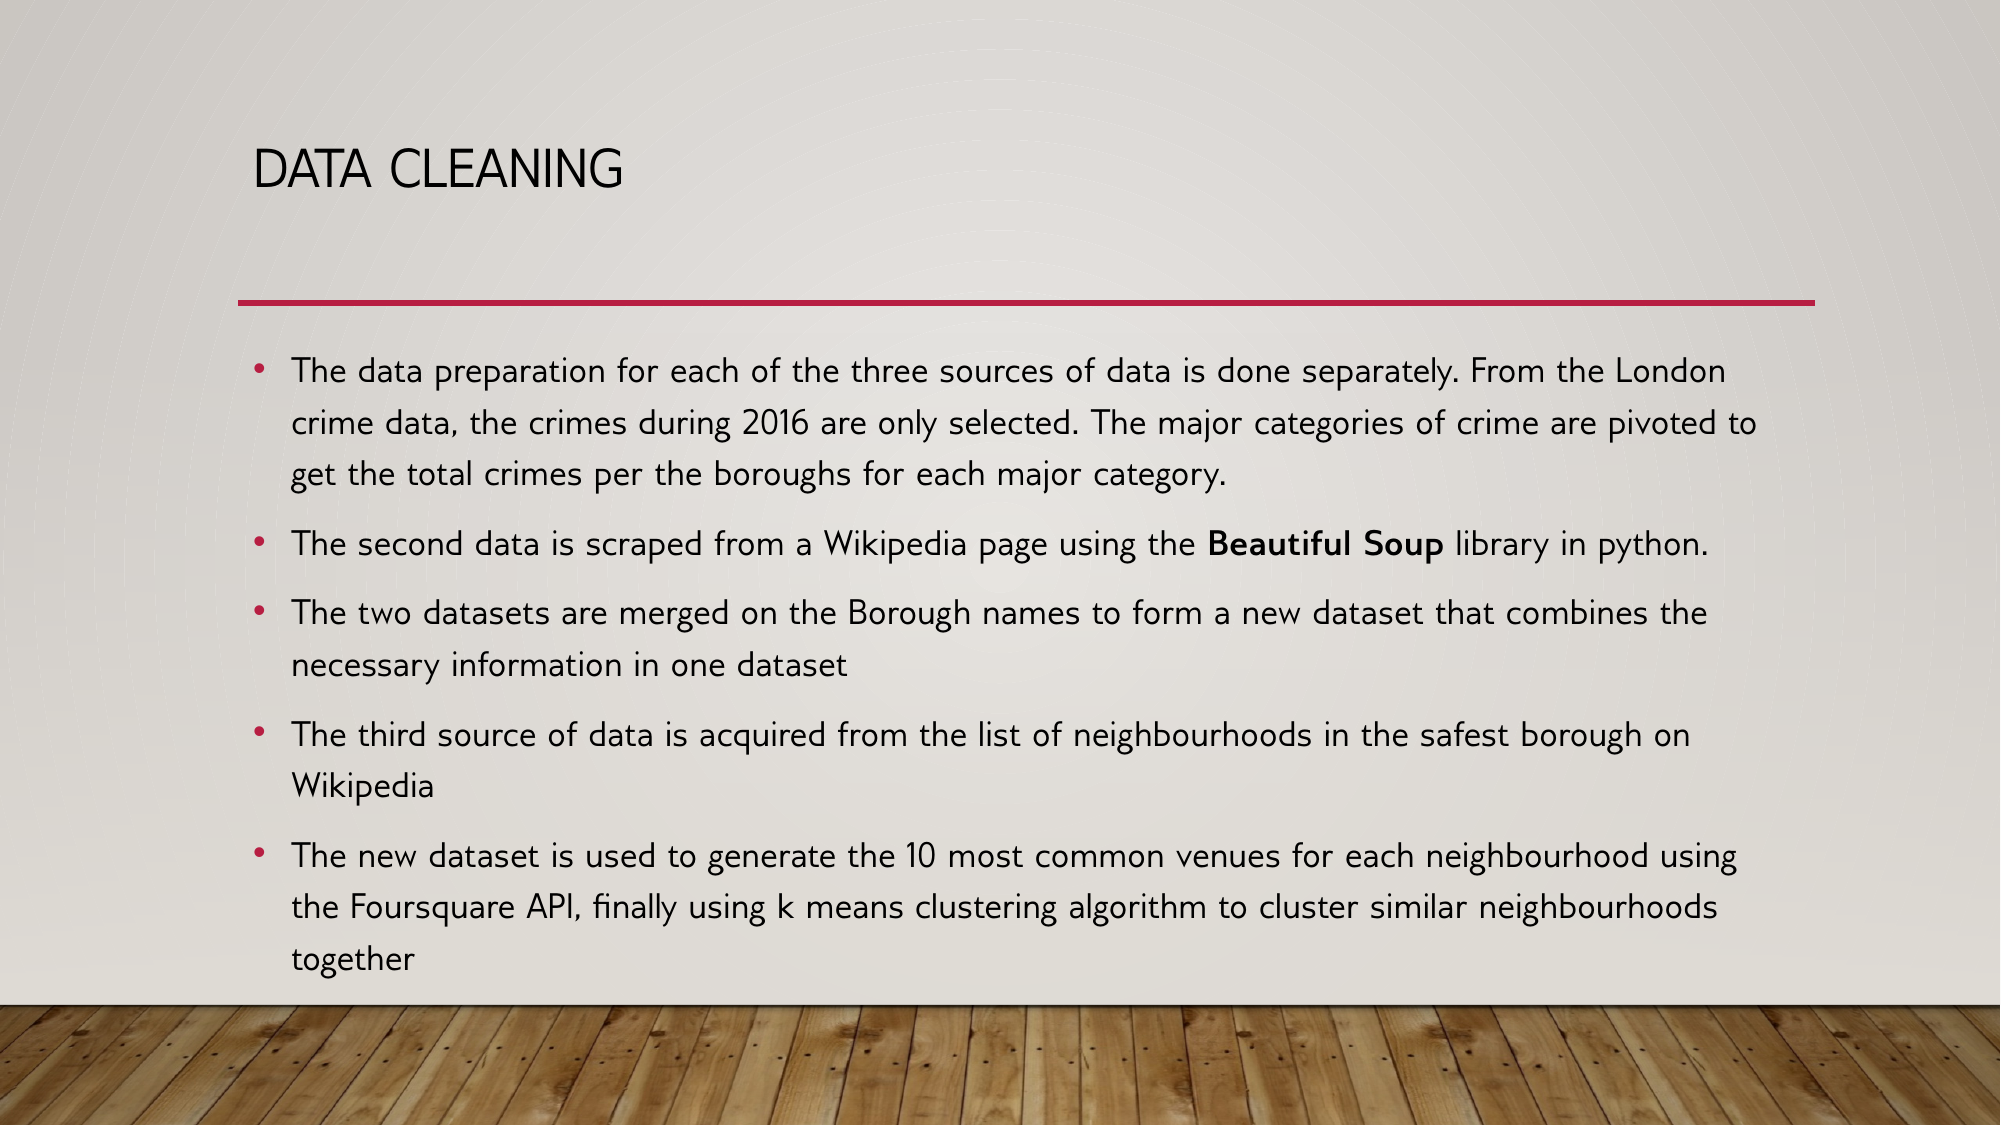

# Data Cleaning
The data preparation for each of the three sources of data is done separately. From the London crime data, the crimes during 2016 are only selected. The major categories of crime are pivoted to get the total crimes per the boroughs for each major category.
The second data is scraped from a Wikipedia page using the ​Beautiful Soup​ library in python.
The two datasets are merged on the Borough names to form a new dataset that combines the necessary information in one dataset
The third source of data is acquired from the list of neighbourhoods in the safest borough on Wikipedia
The new dataset is used to generate the 10 most common venues for each neighbourhood using the Foursquare API, finally using k means clustering algorithm to cluster similar neighbourhoods together